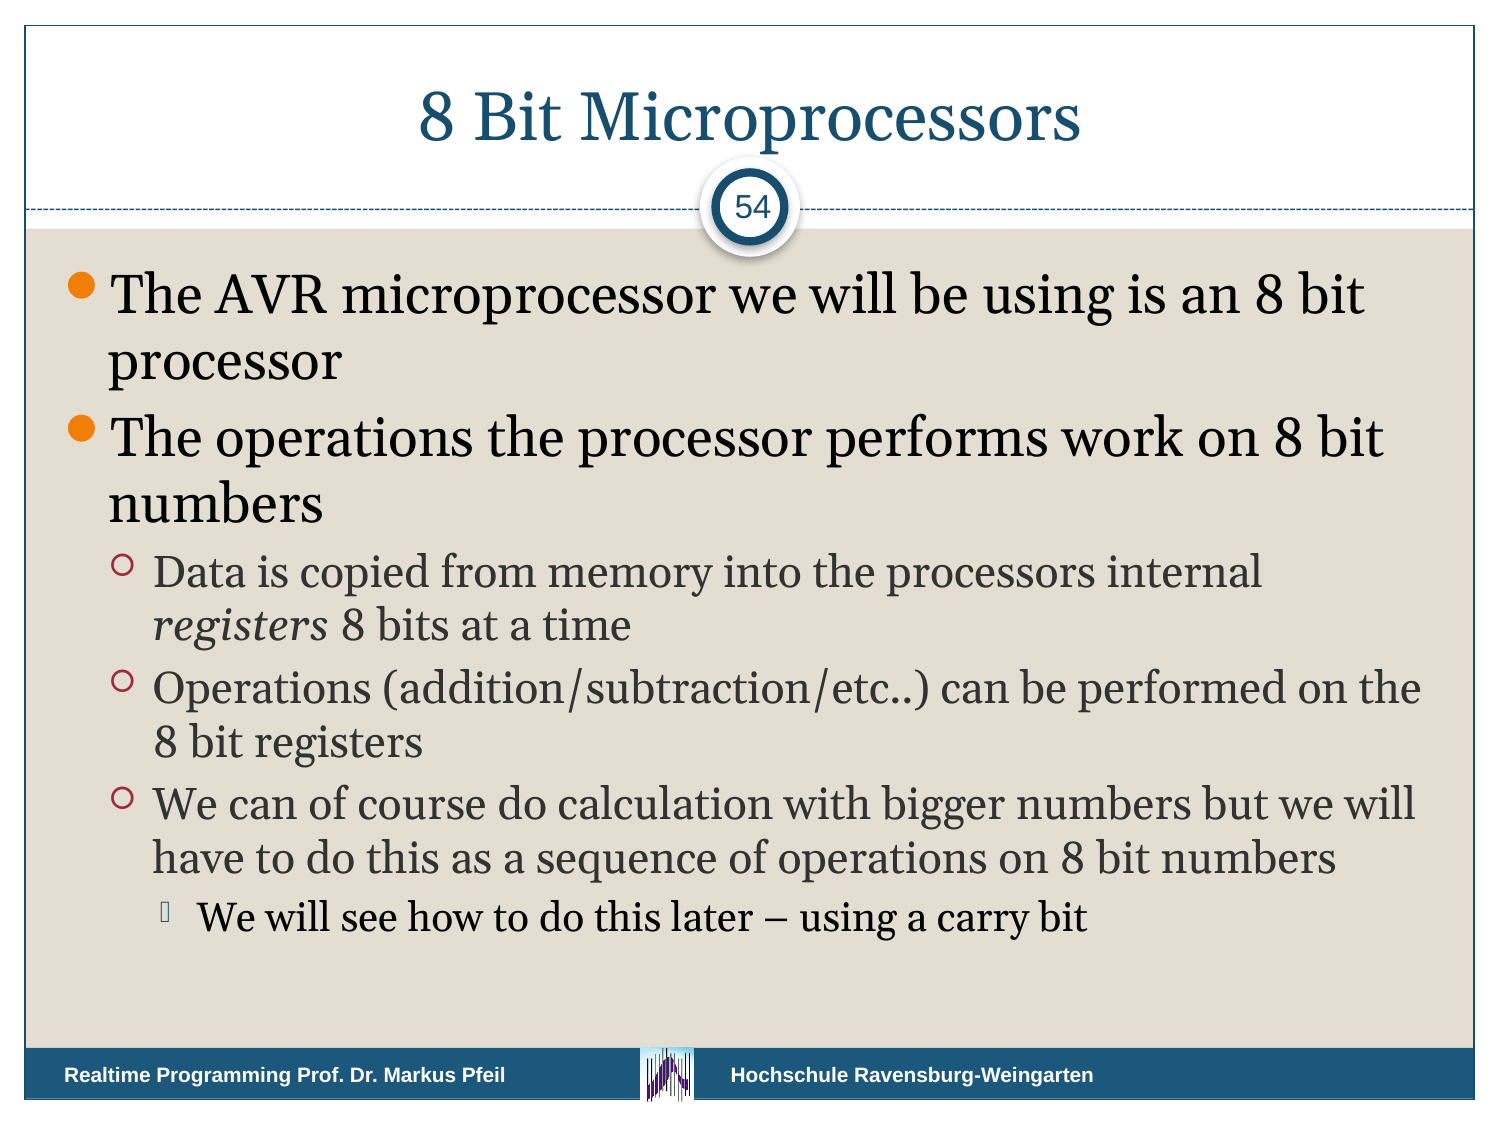

# 8 Bit Microprocessors
54
The AVR microprocessor we will be using is an 8 bit processor
The operations the processor performs work on 8 bit numbers
Data is copied from memory into the processors internal registers 8 bits at a time
Operations (addition/subtraction/etc..) can be performed on the 8 bit registers
We can of course do calculation with bigger numbers but we will have to do this as a sequence of operations on 8 bit numbers
We will see how to do this later – using a carry bit
Realtime Programming Prof. Dr. Markus Pfeil